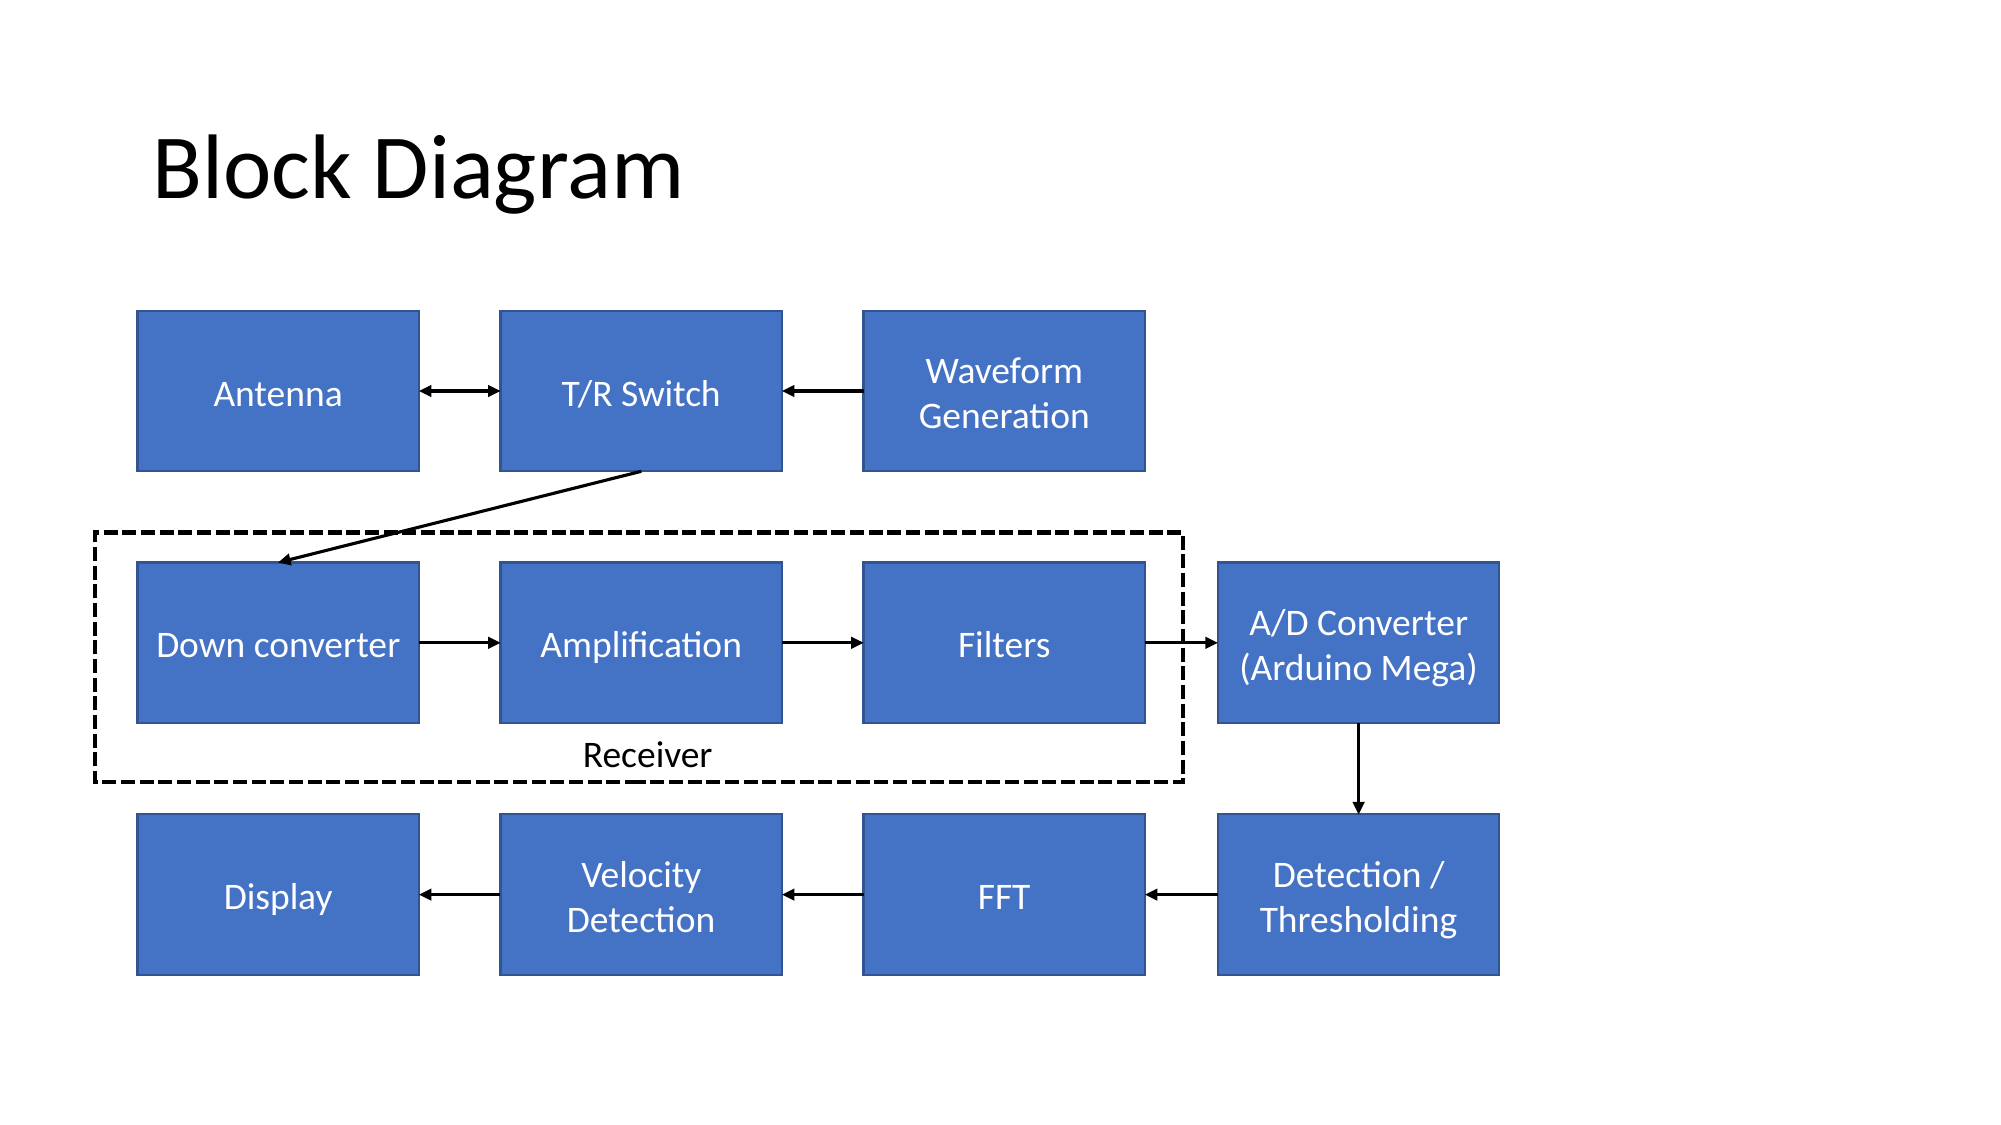

# Block Diagram
Waveform Generation
T/R Switch
Antenna

Down converter
A/D Converter
(Arduino Mega)
Filters
Amplification
Receiver
Display
Velocity Detection
FFT
Detection / Thresholding